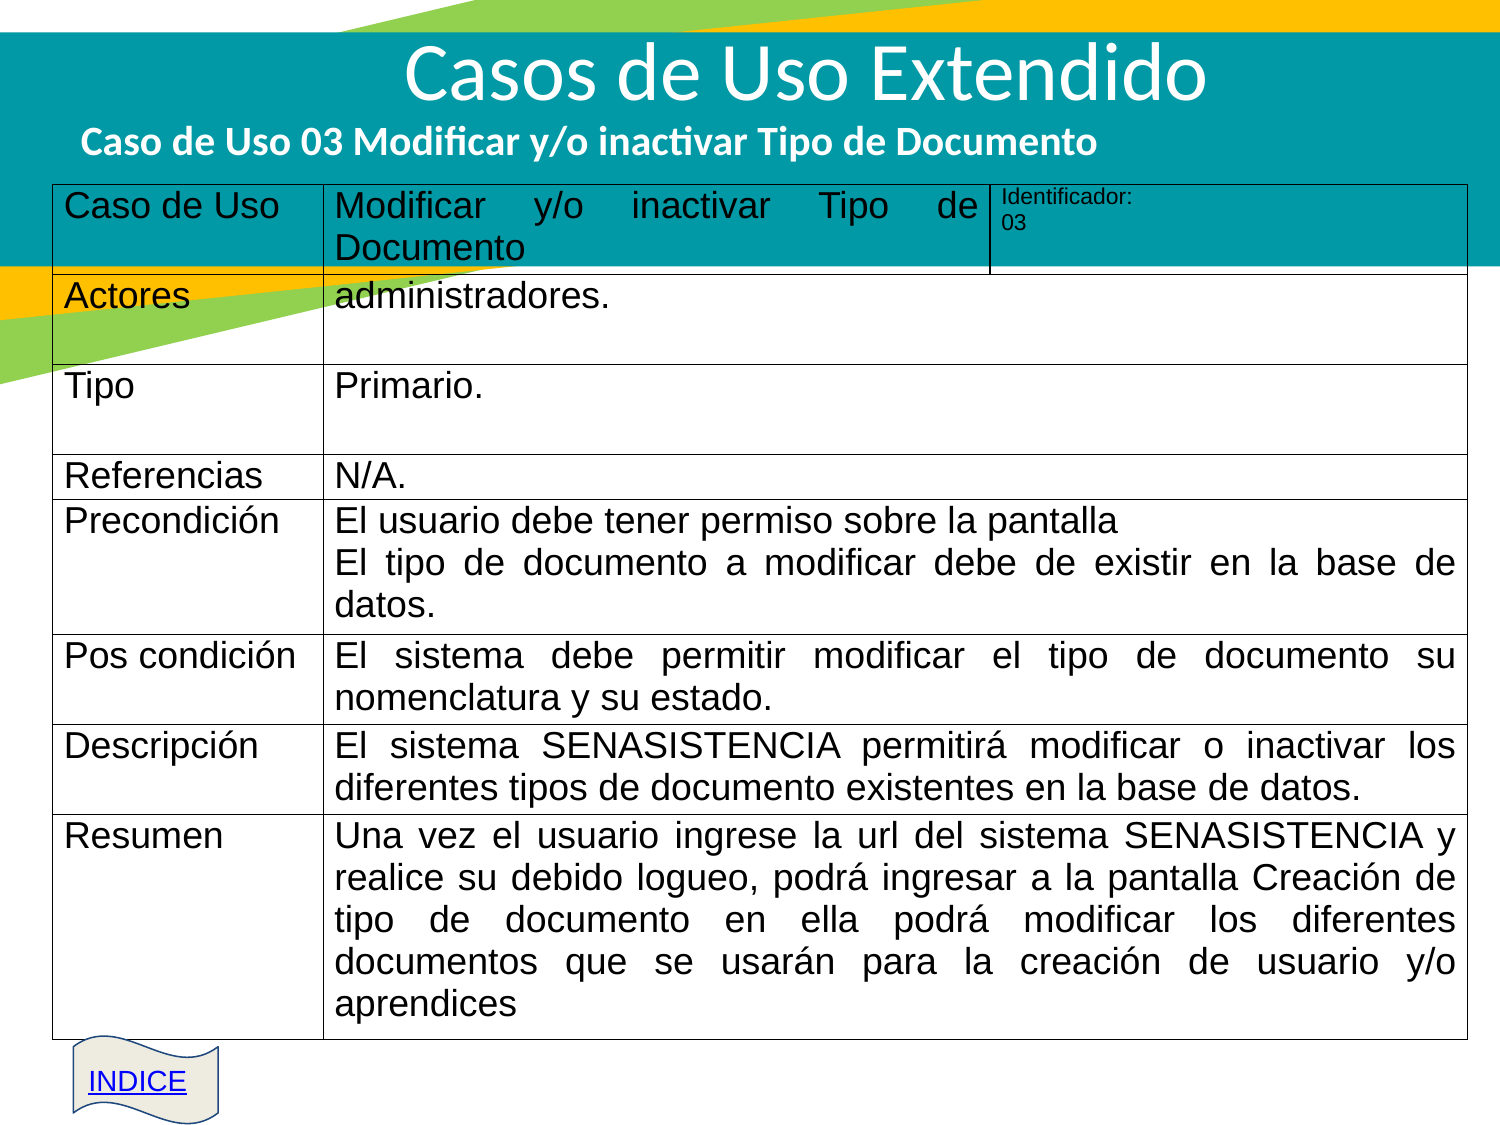

Casos de Uso Extendido​​​​​
Caso de Uso 03 Modificar y/o inactivar Tipo de Documento
| Caso de Uso | Modificar y/o inactivar Tipo de Documento | Identificador:  03 |
| --- | --- | --- |
| Actores | administradores. |  |
| Tipo | Primario. |  |
| Referencias | N/A. |  |
| Precondición | El usuario debe tener permiso sobre la pantalla El tipo de documento a modificar debe de existir en la base de datos. |  |
| Pos condición | El sistema debe permitir modificar el tipo de documento su nomenclatura y su estado. |  |
| Descripción | El sistema SENASISTENCIA permitirá modificar o inactivar los diferentes tipos de documento existentes en la base de datos. |  |
| Resumen | Una vez el usuario ingrese la url del sistema SENASISTENCIA y realice su debido logueo, podrá ingresar a la pantalla Creación de tipo de documento en ella podrá modificar los diferentes documentos que se usarán para la creación de usuario y/o aprendices |  |
INDICE